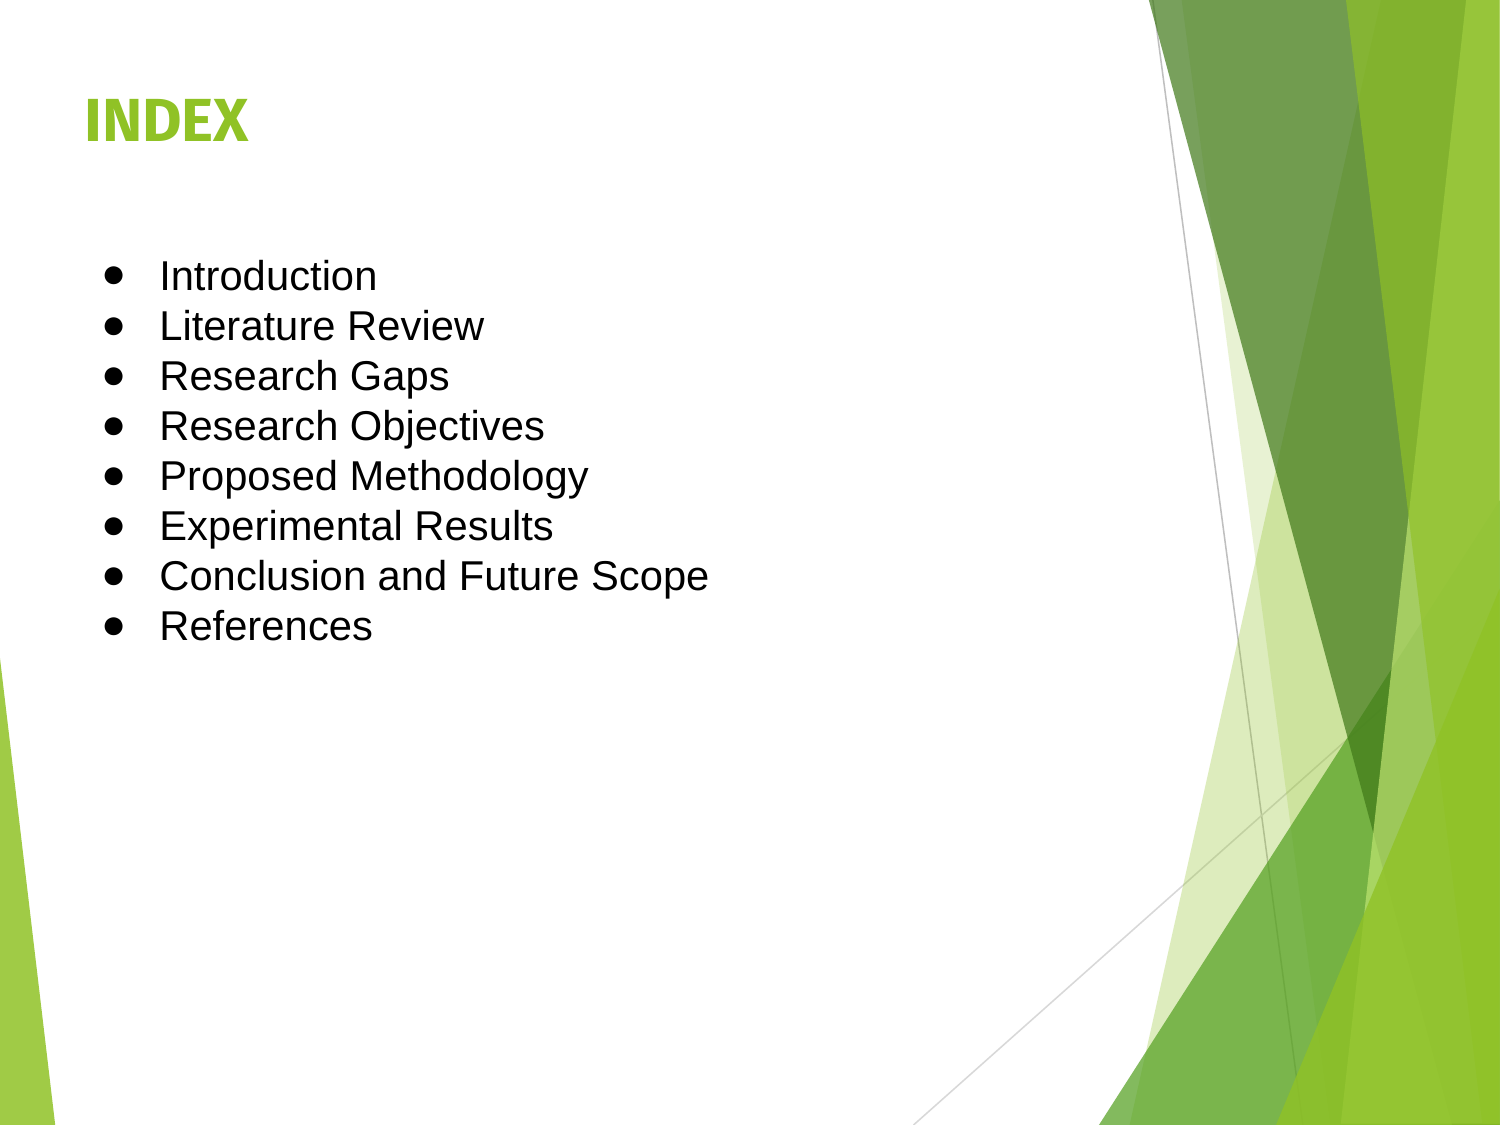

INDEX
Introduction
Literature Review
Research Gaps
Research Objectives
Proposed Methodology
Experimental Results
Conclusion and Future Scope
References